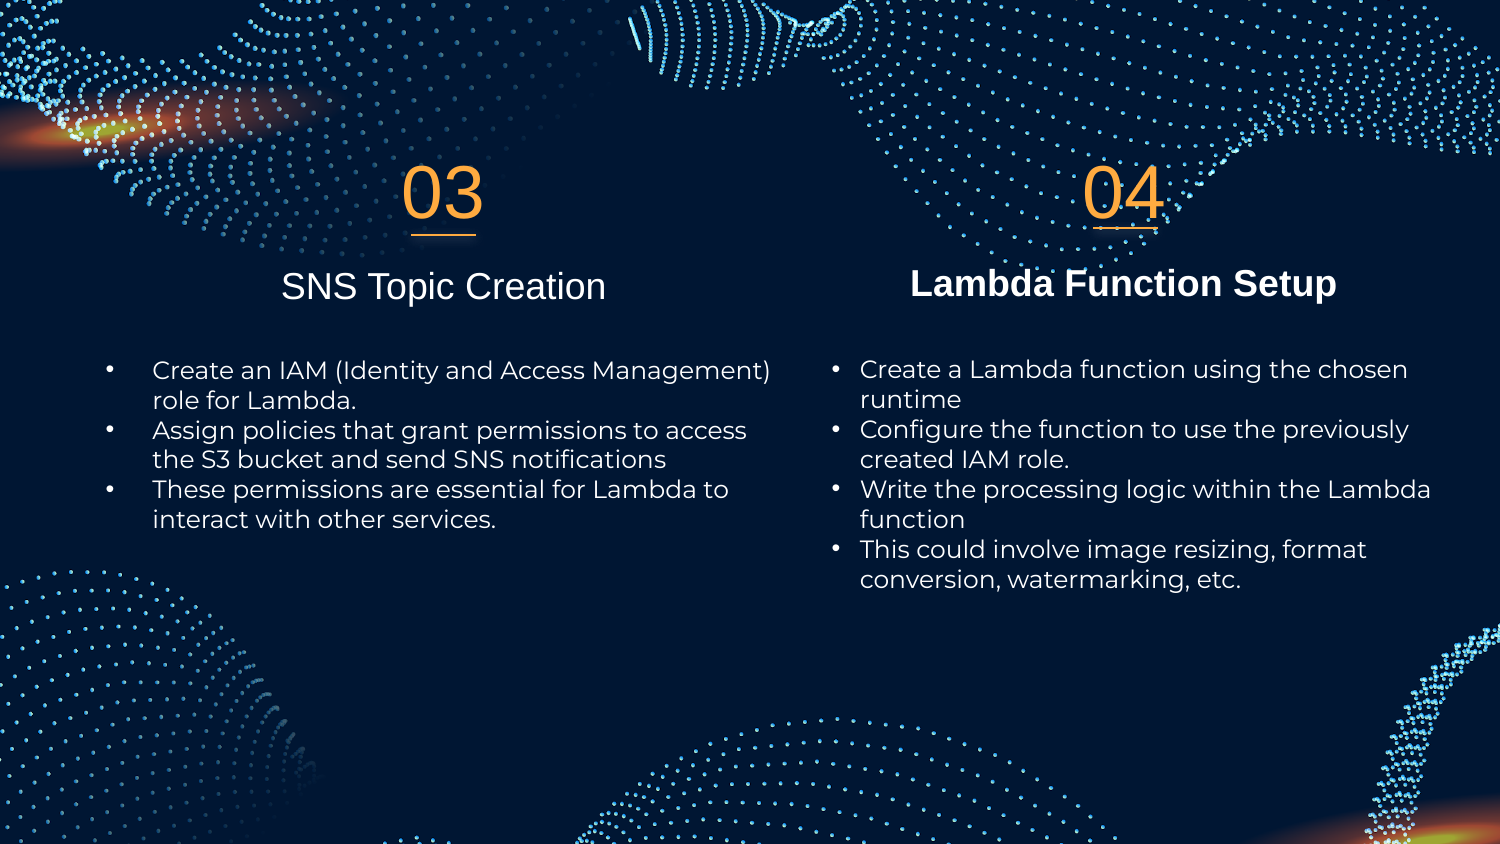

03
04
Lambda Function Setup
# SNS Topic Creation
Create a Lambda function using the chosen runtime
Configure the function to use the previously created IAM role.
Write the processing logic within the Lambda function
This could involve image resizing, format conversion, watermarking, etc.
Create an IAM (Identity and Access Management) role for Lambda.
Assign policies that grant permissions to access the S3 bucket and send SNS notifications
These permissions are essential for Lambda to interact with other services.